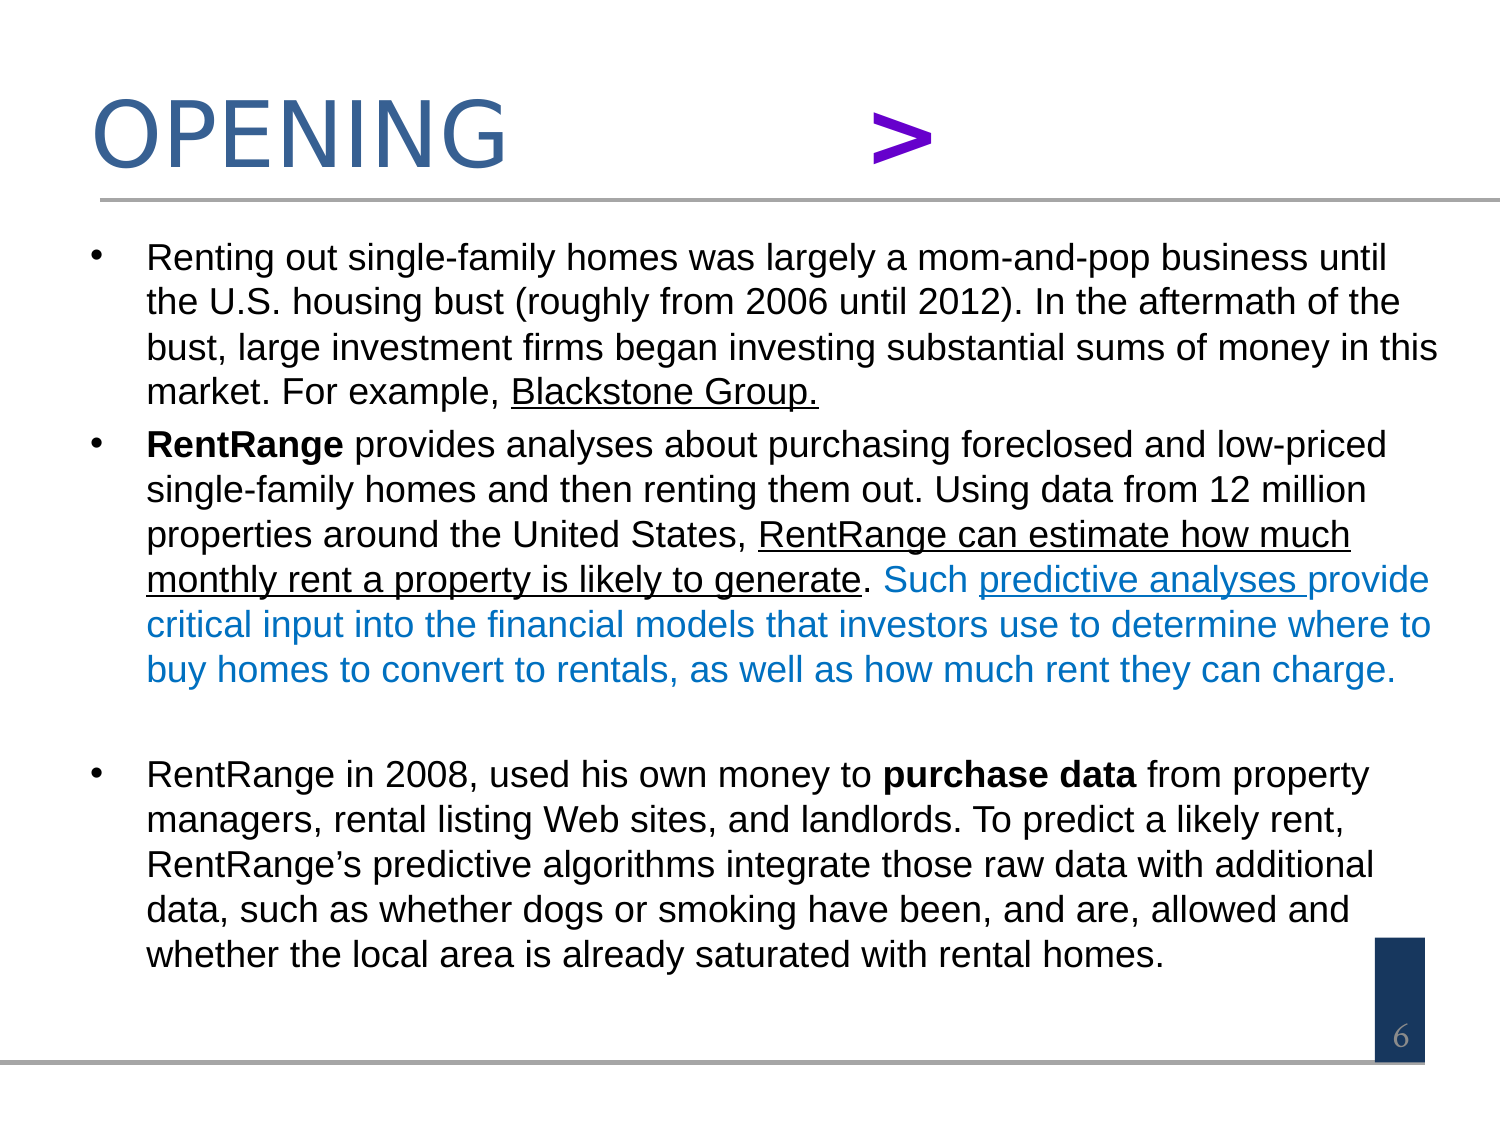

Renting out single-family homes was largely a mom-and-pop business until the U.S. housing bust (roughly from 2006 until 2012). In the aftermath of the bust, large investment firms began investing substantial sums of money in this market. For example, Blackstone Group.
RentRange provides analyses about purchasing foreclosed and low-priced single-family homes and then renting them out. Using data from 12 million properties around the United States, RentRange can estimate how much monthly rent a property is likely to generate. Such predictive analyses provide critical input into the financial models that investors use to determine where to buy homes to convert to rentals, as well as how much rent they can charge.

RentRange in 2008, used his own money to purchase data from property managers, rental listing Web sites, and landlords. To predict a likely rent, RentRange’s predictive algorithms integrate those raw data with additional data, such as whether dogs or smoking have been, and are, allowed and whether the local area is already saturated with rental homes.
6